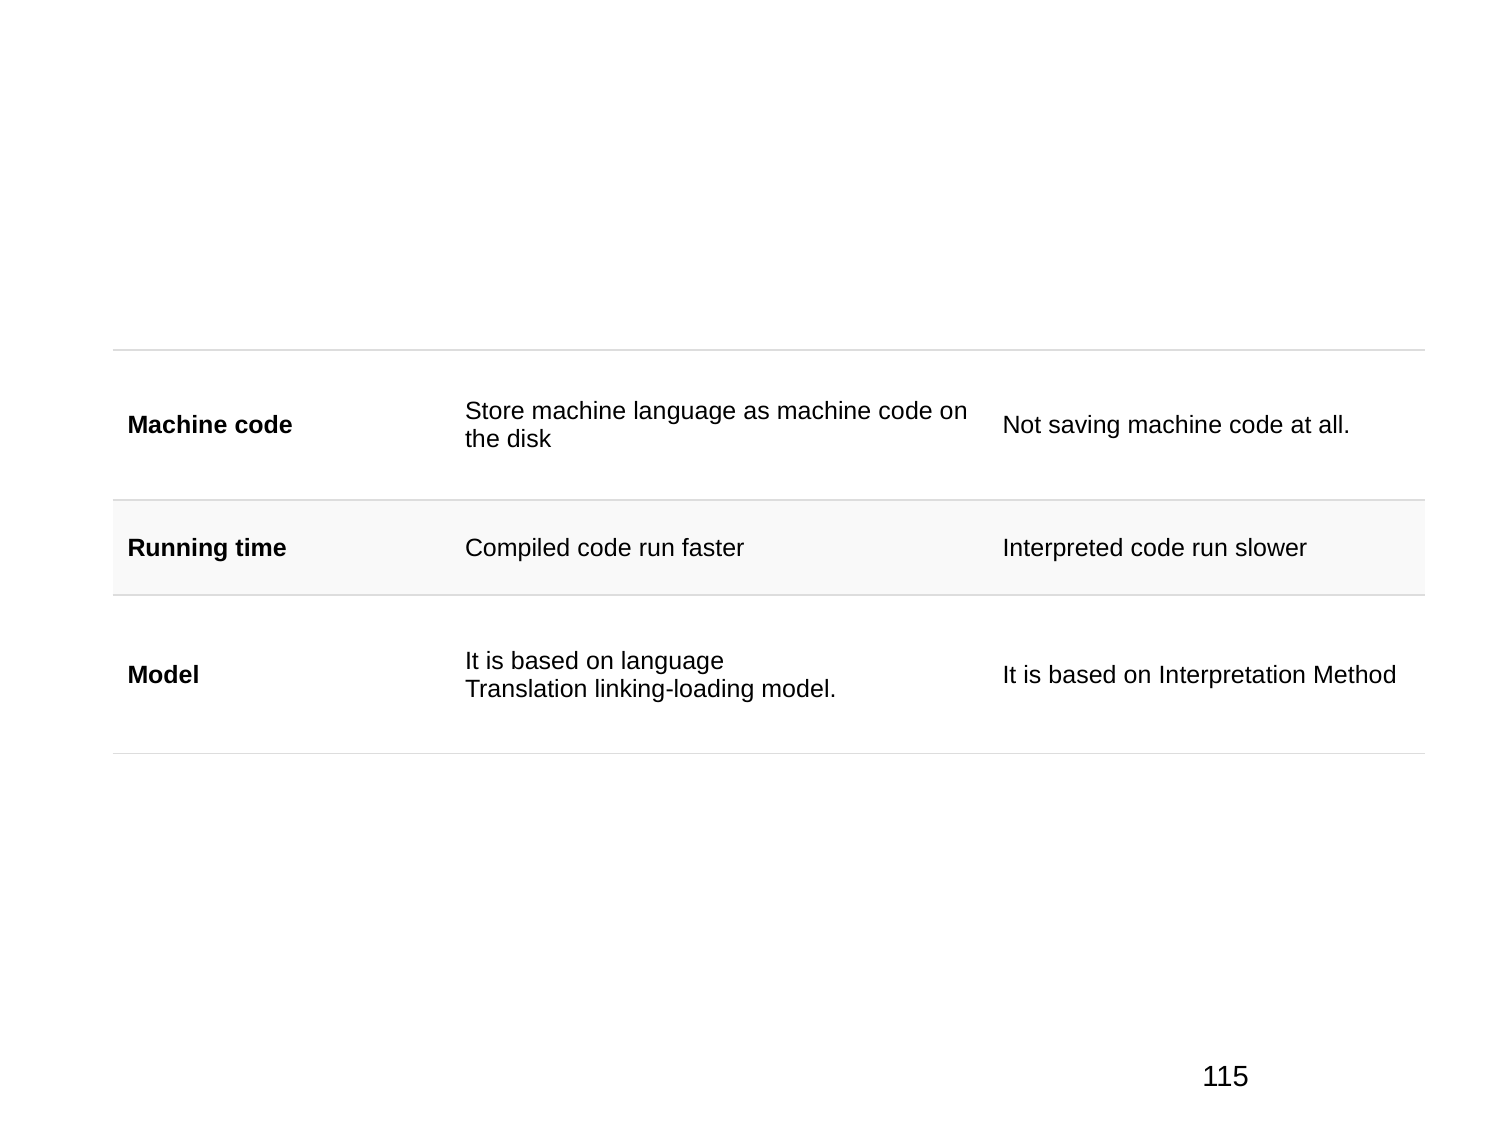

| Machine code | Store machine language as machine code on the disk | Not saving machine code at all. |
| --- | --- | --- |
| Running time | Compiled code run faster | Interpreted code run slower |
| Model | It is based on language Translation linking-loading model. | It is based on Interpretation Method |
115